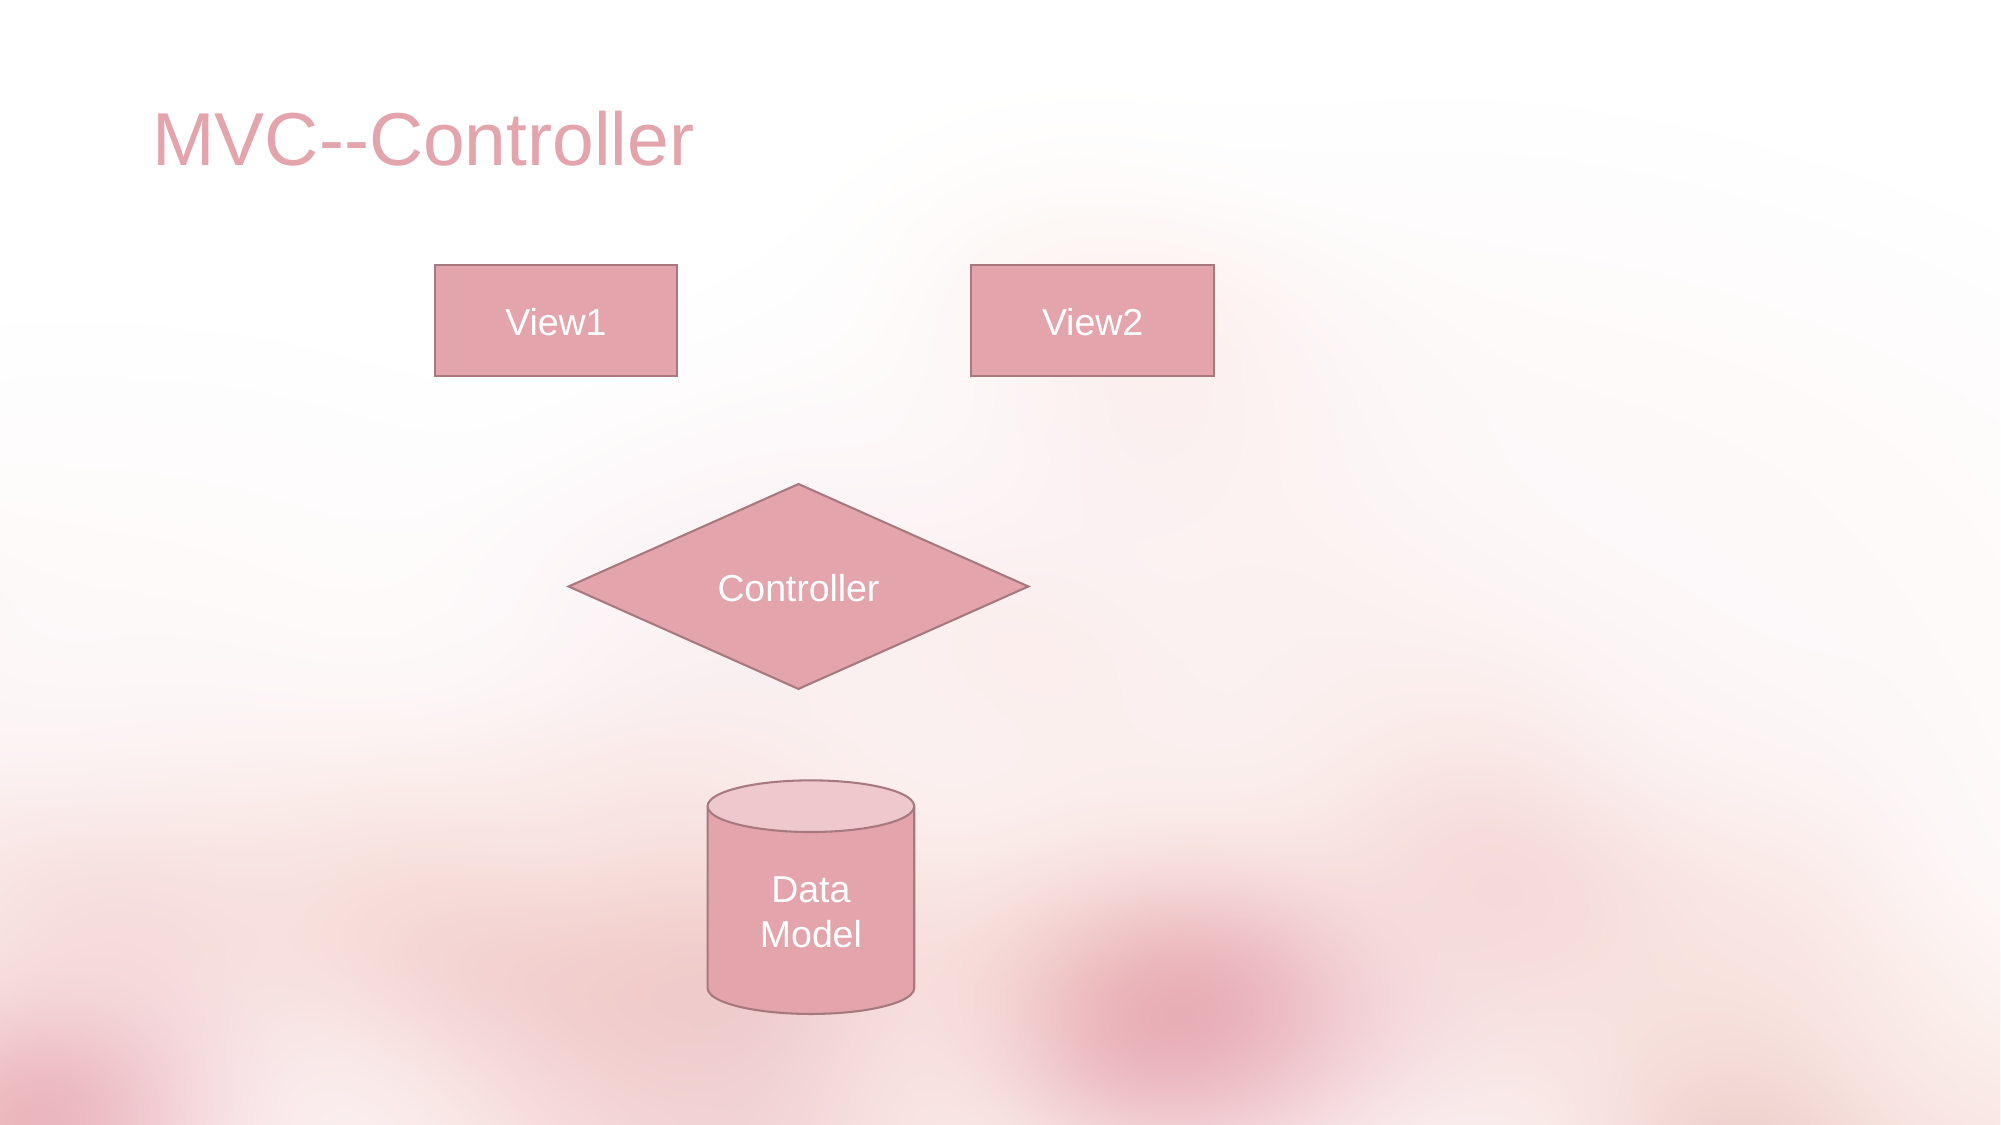

# MVC--Controller
View1
View2
Controller
Data Model